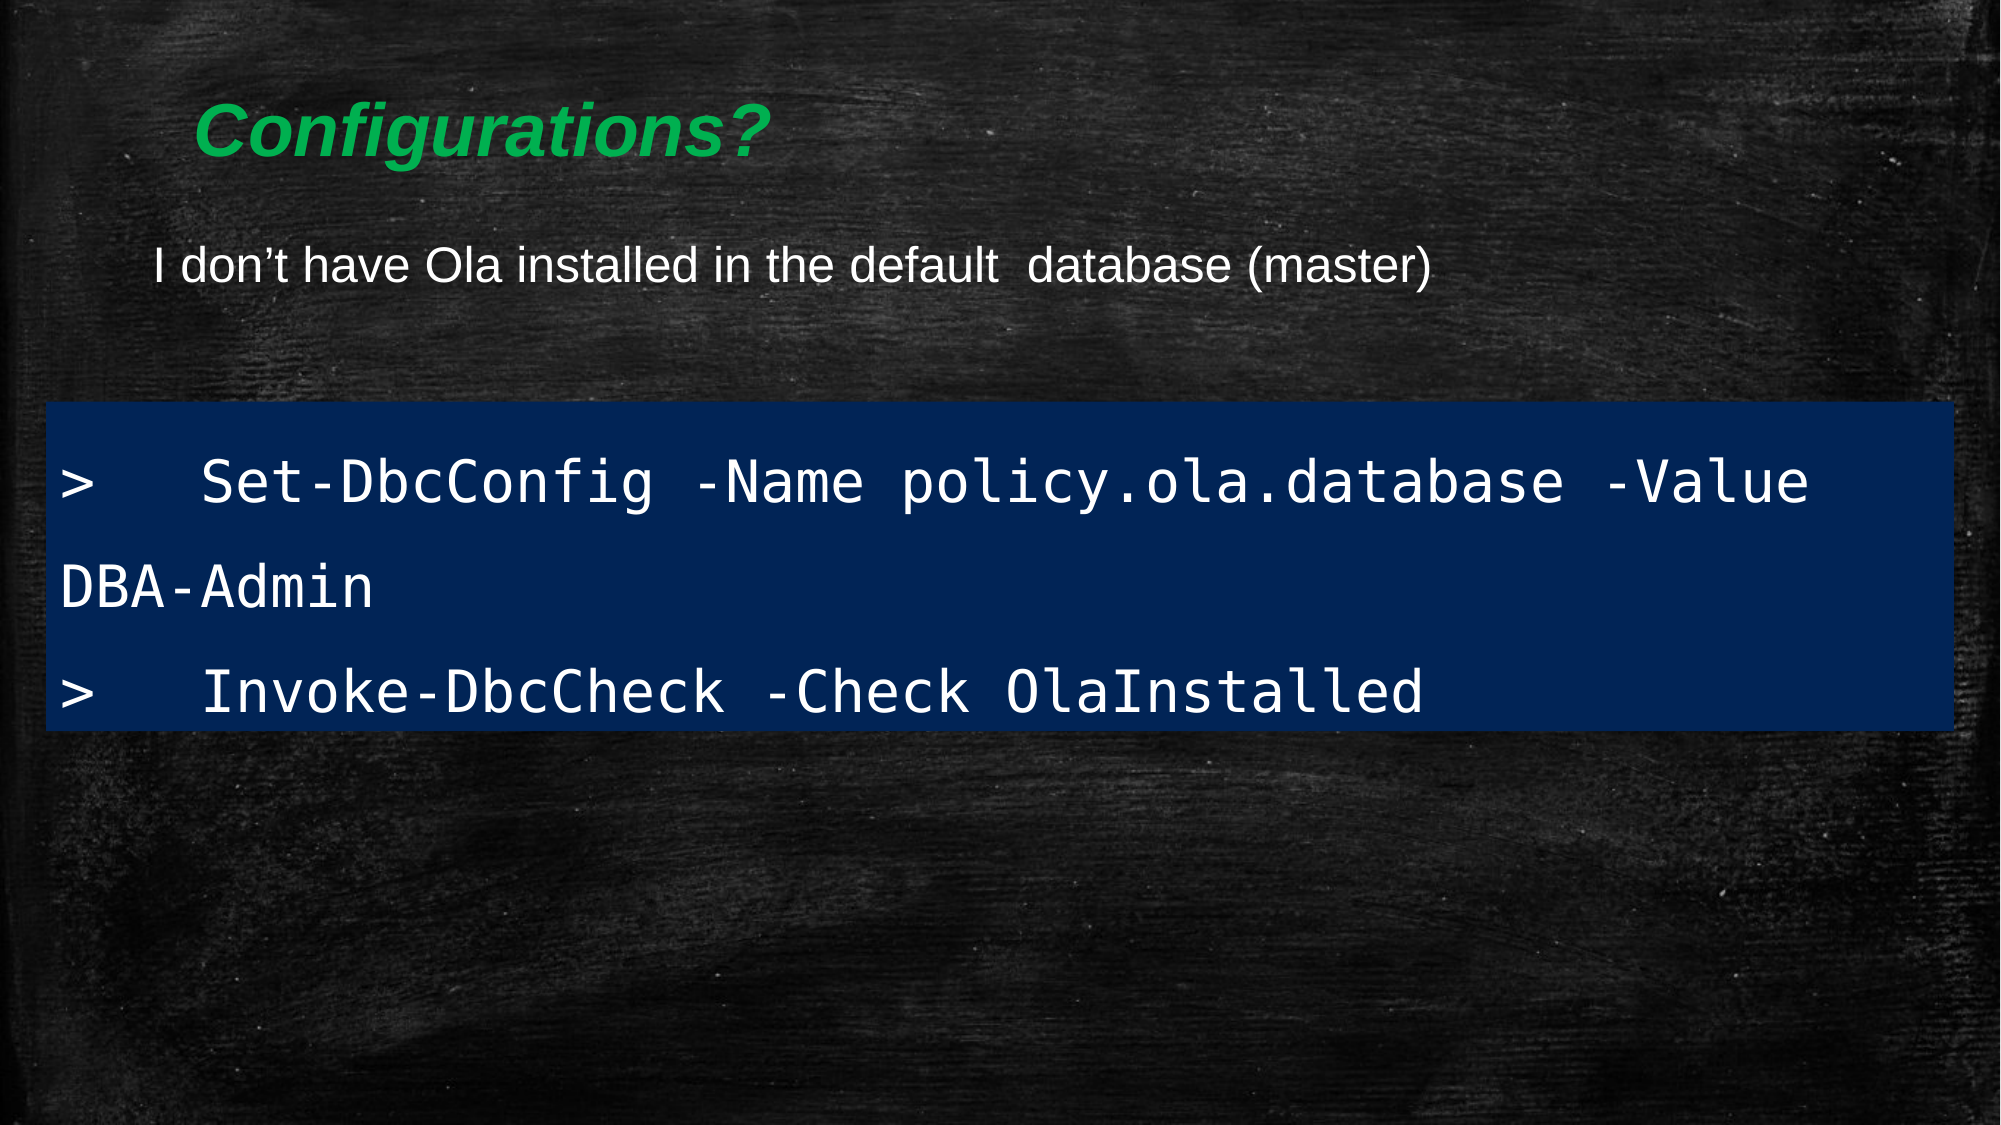

# Configurations?
I don’t have Ola installed in the default  database (master)
>   Set-DbcConfig -Name policy.ola.database -Value DBA-Admin
>   Invoke-DbcCheck -Check OlaInstalled